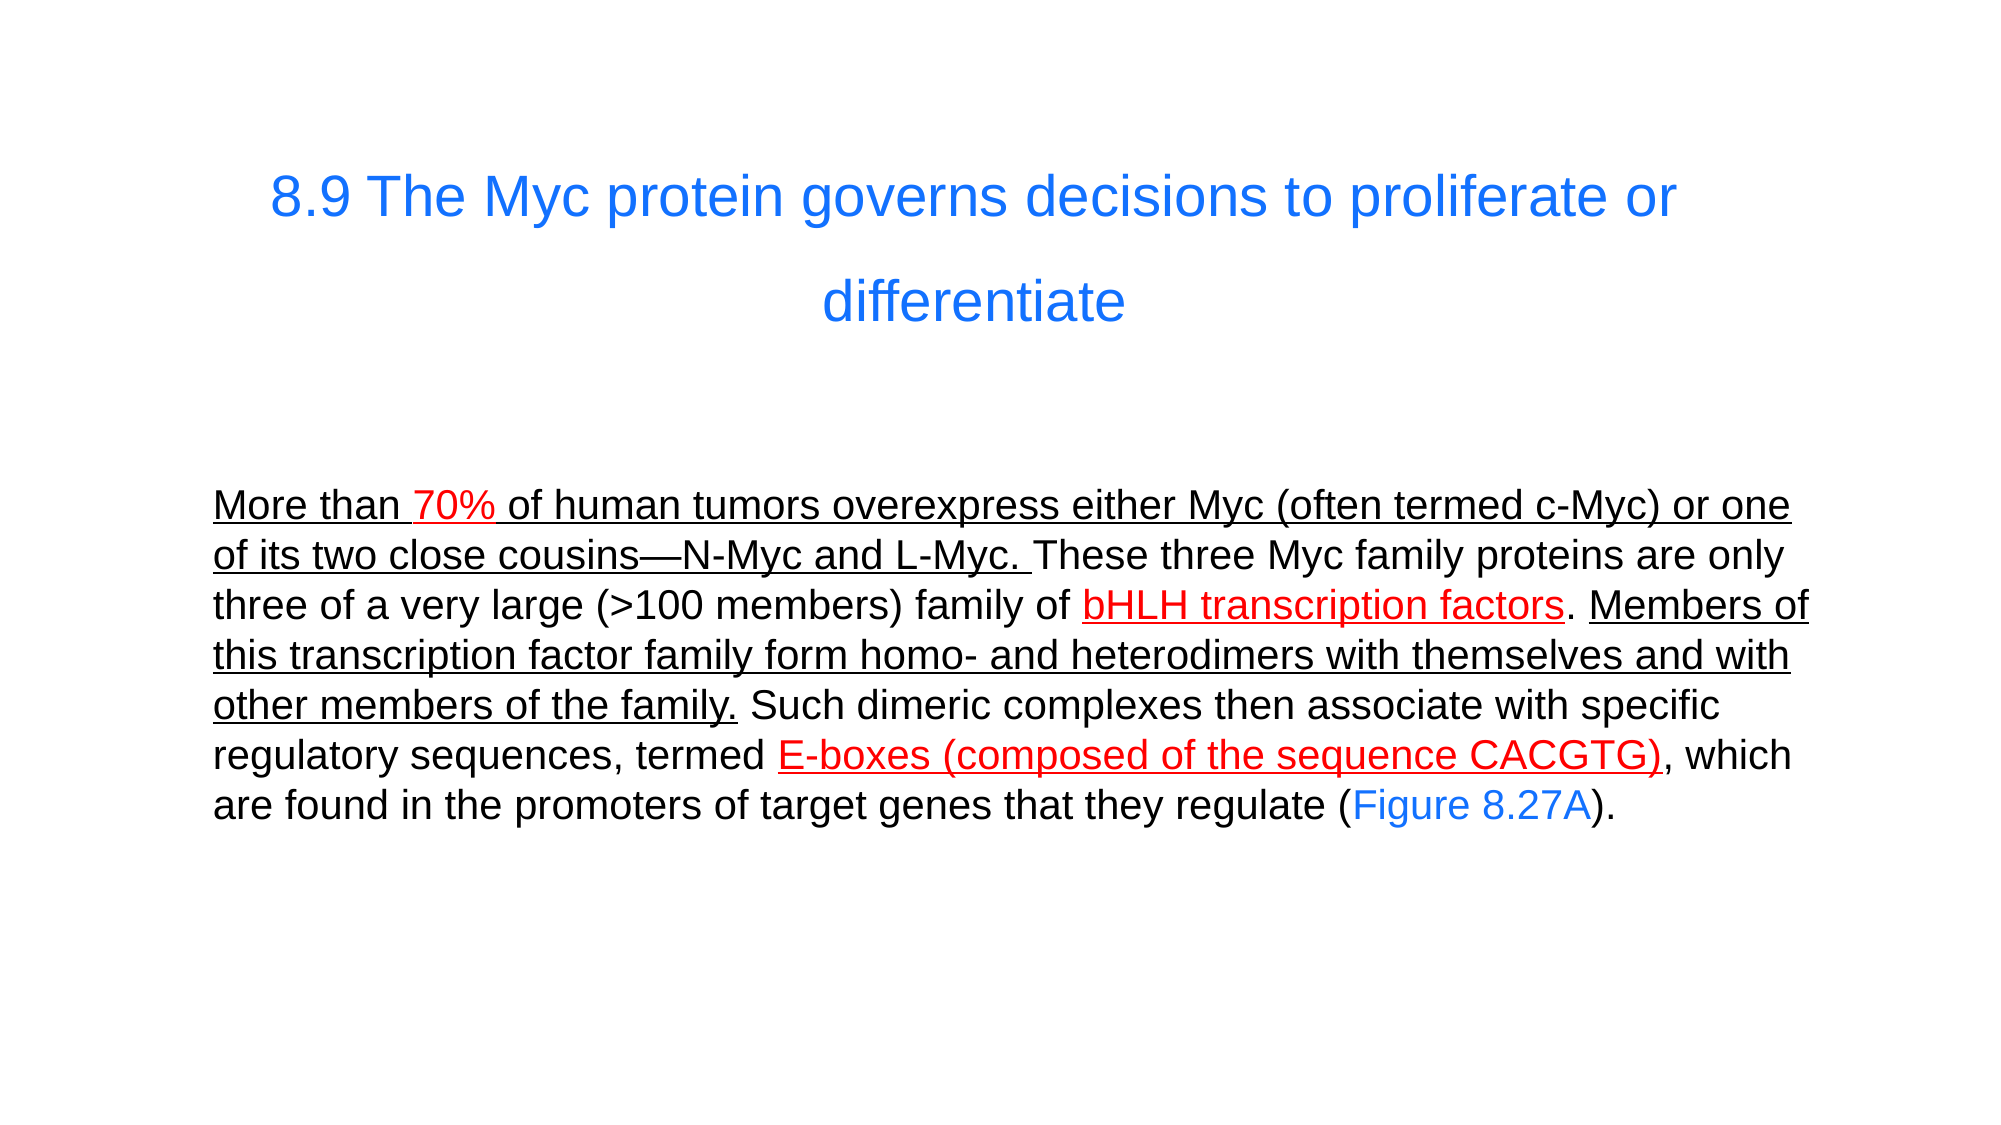

8.9 The Myc protein governs decisions to proliferate or differentiate
More than 70% of human tumors overexpress either Myc (often termed c-Myc) or one of its two close cousins—N-Myc and L-Myc. These three Myc family proteins are only three of a very large (>100 members) family of bHLH transcription factors. Members of this transcription factor family form homo- and heterodimers with themselves and with other members of the family. Such dimeric complexes then associate with specific regulatory sequences, termed E-boxes (composed of the sequence CACGTG), which are found in the promoters of target genes that they regulate (Figure 8.27A).